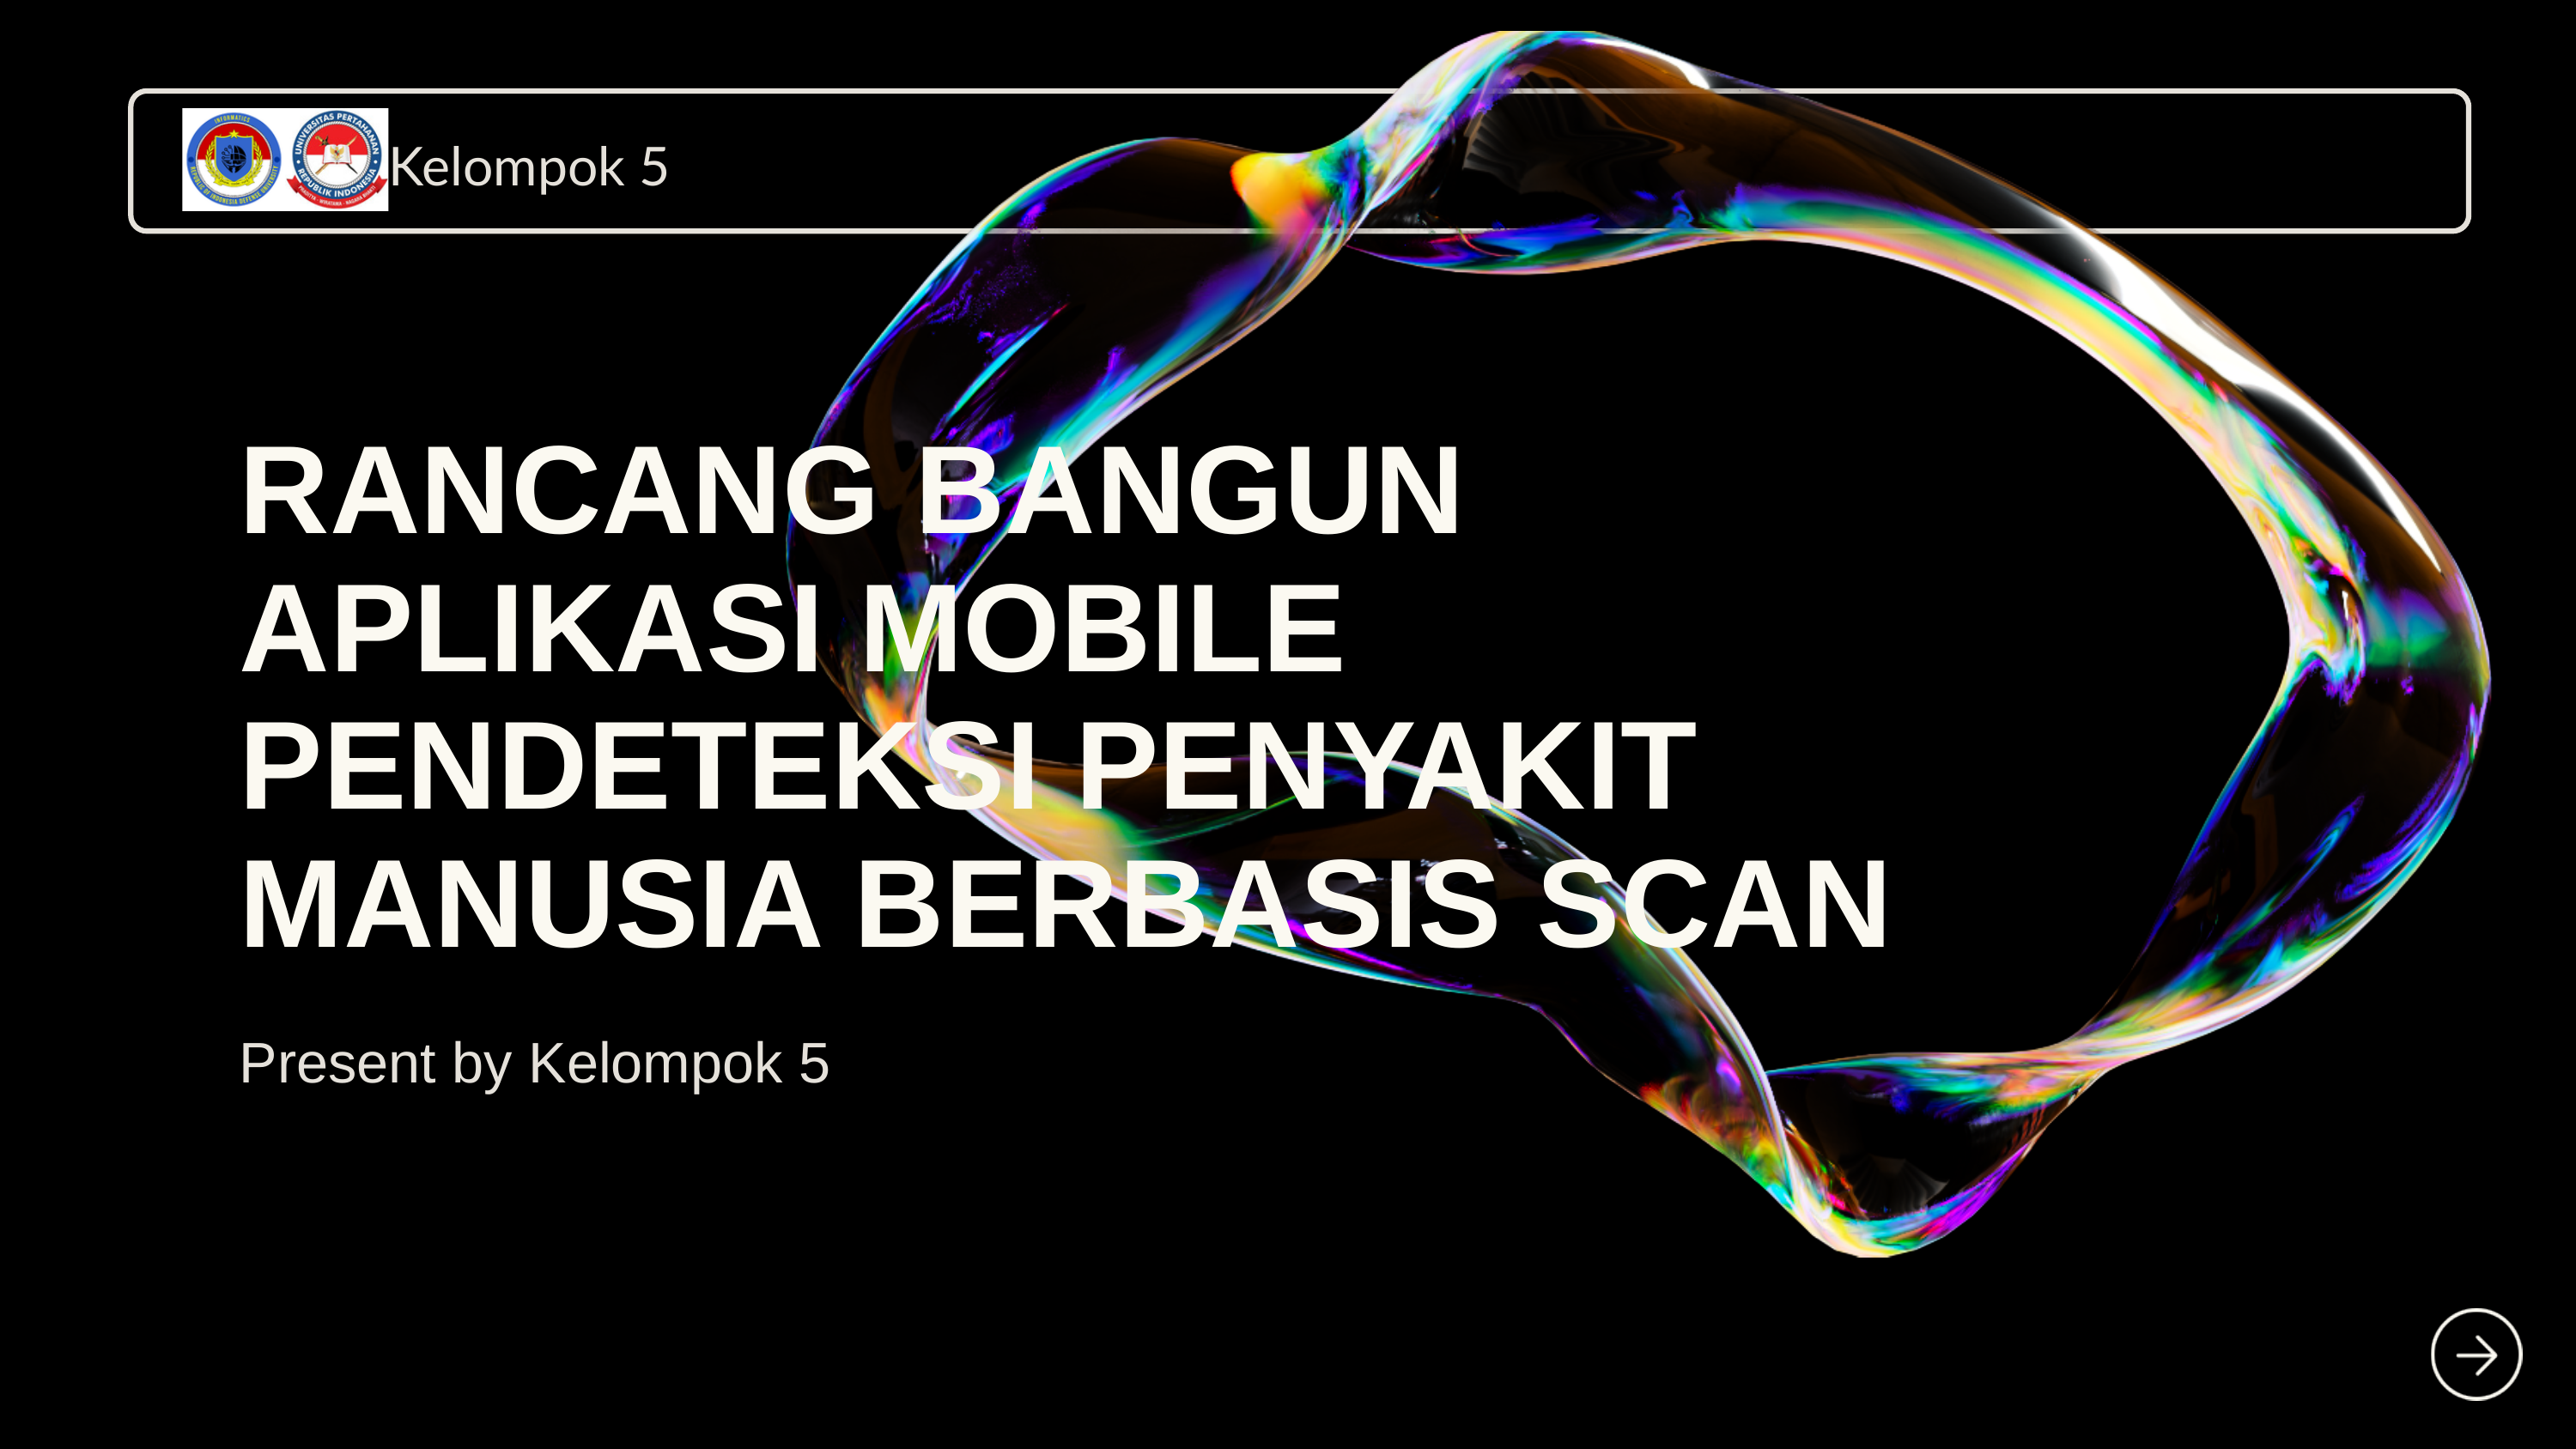

Kelompok 5
RANCANG BANGUN APLIKASI MOBILE PENDETEKSI PENYAKIT MANUSIA BERBASIS SCAN

Present by Kelompok 5